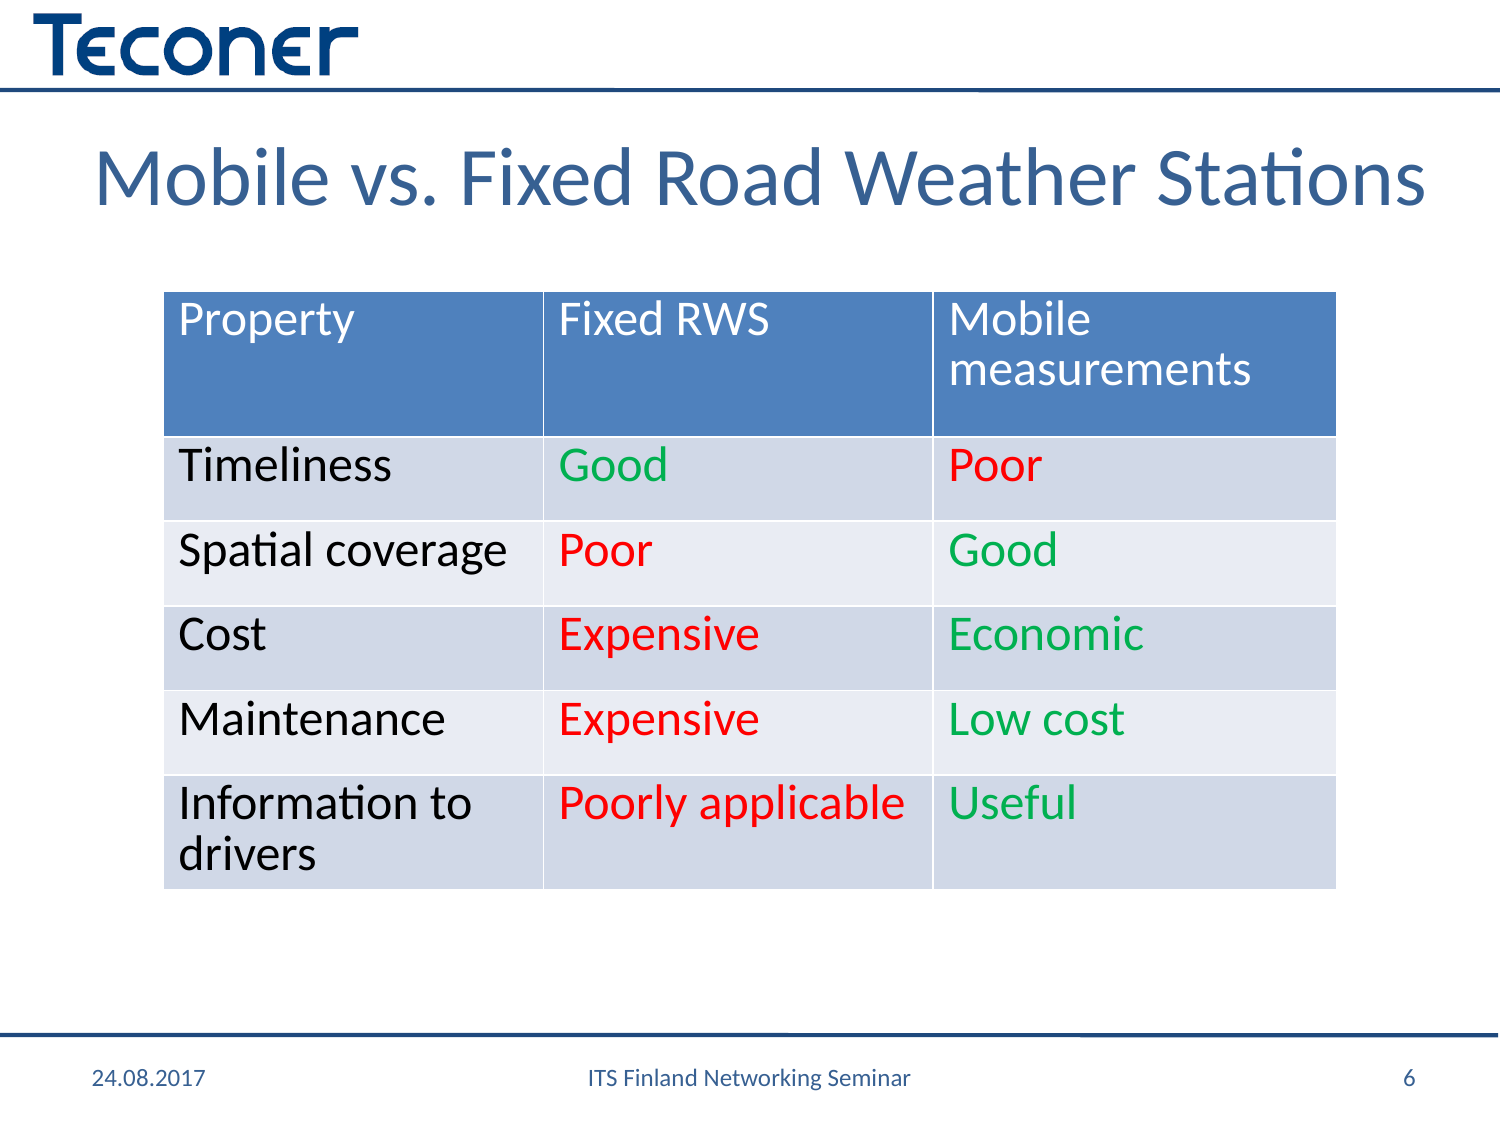

# Mobile vs. Fixed Road Weather Stations
| Property | Fixed RWS | Mobile measurements |
| --- | --- | --- |
| Timeliness | Good | Poor |
| Spatial coverage | Poor | Good |
| Cost | Expensive | Economic |
| Maintenance | Expensive | Low cost |
| Information to drivers | Poorly applicable | Useful |
24.08.2017
ITS Finland Networking Seminar
6